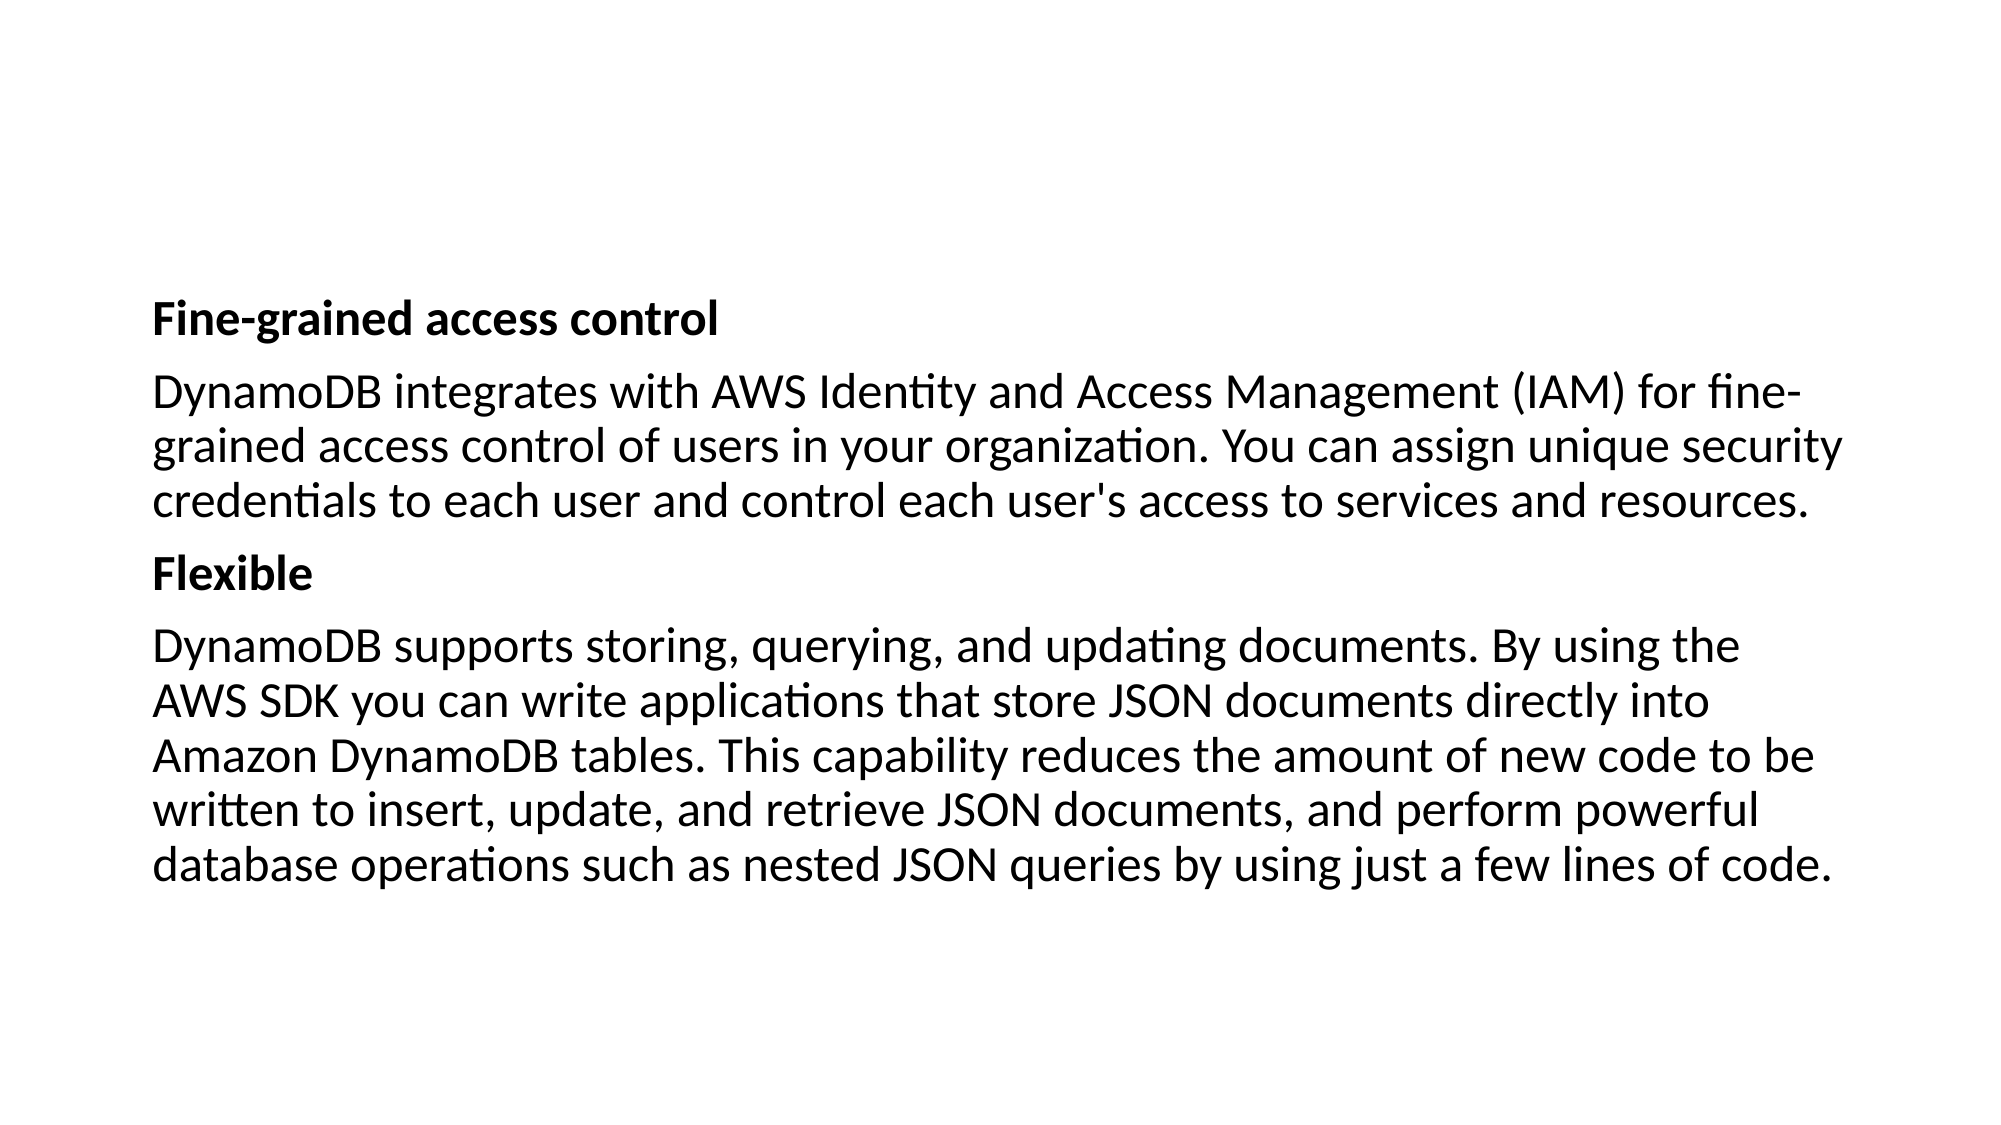

Fine-grained access control
DynamoDB integrates with AWS Identity and Access Management (IAM) for fine-grained access control of users in your organization. You can assign unique security credentials to each user and control each user's access to services and resources.
Flexible
DynamoDB supports storing, querying, and updating documents. By using the AWS SDK you can write applications that store JSON documents directly into Amazon DynamoDB tables. This capability reduces the amount of new code to be written to insert, update, and retrieve JSON documents, and perform powerful database operations such as nested JSON queries by using just a few lines of code.